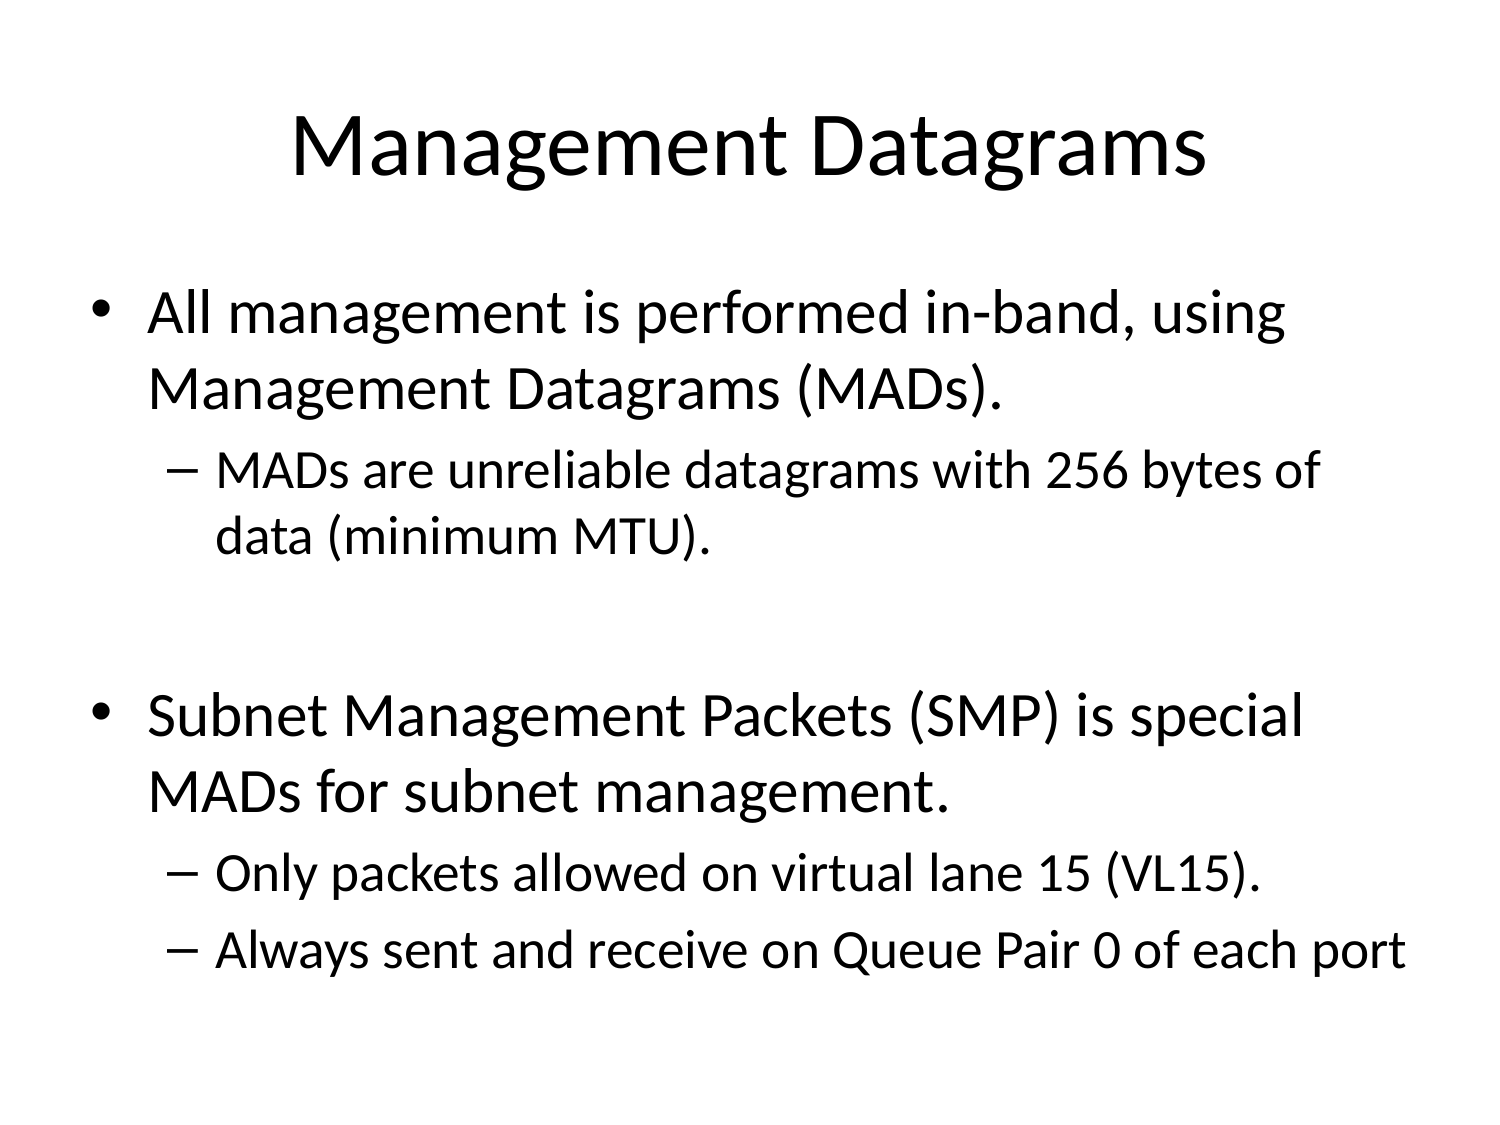

# Management Datagrams
All management is performed in-band, using Management Datagrams (MADs).
MADs are unreliable datagrams with 256 bytes of data (minimum MTU).

Subnet Management Packets (SMP) is special MADs for subnet management.
Only packets allowed on virtual lane 15 (VL15).
Always sent and receive on Queue Pair 0 of each port